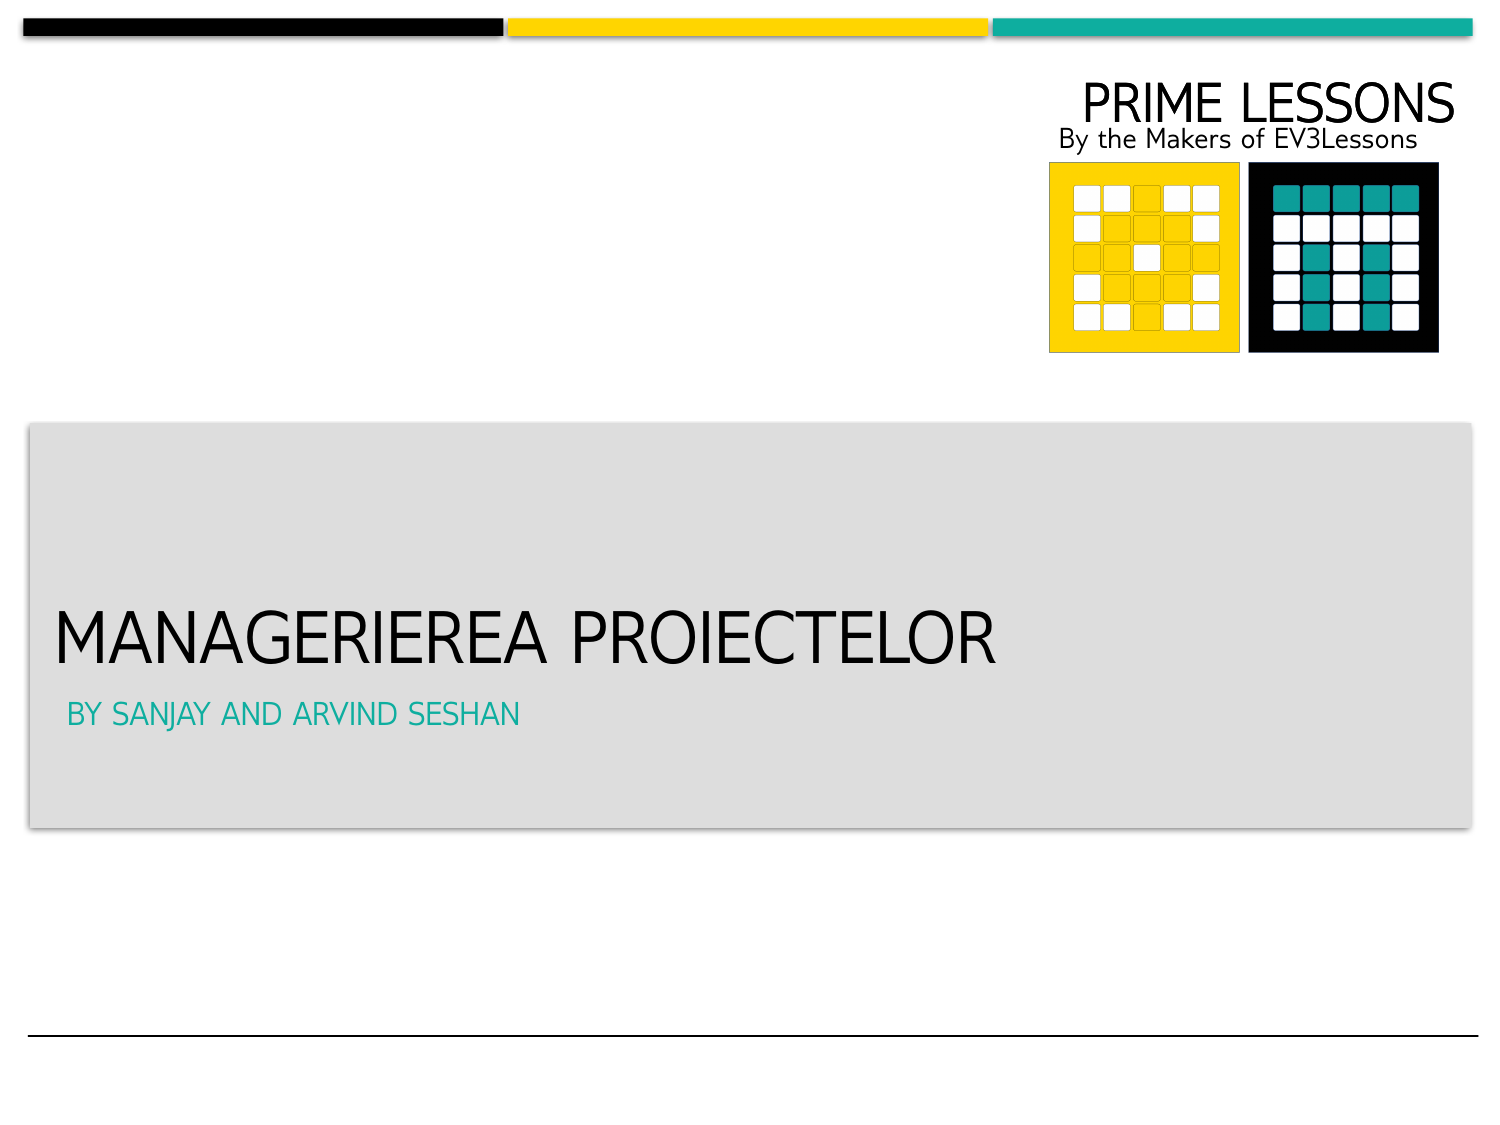

# Managerierea proiectelor
BY SANJAY AND ARVIND SESHAN